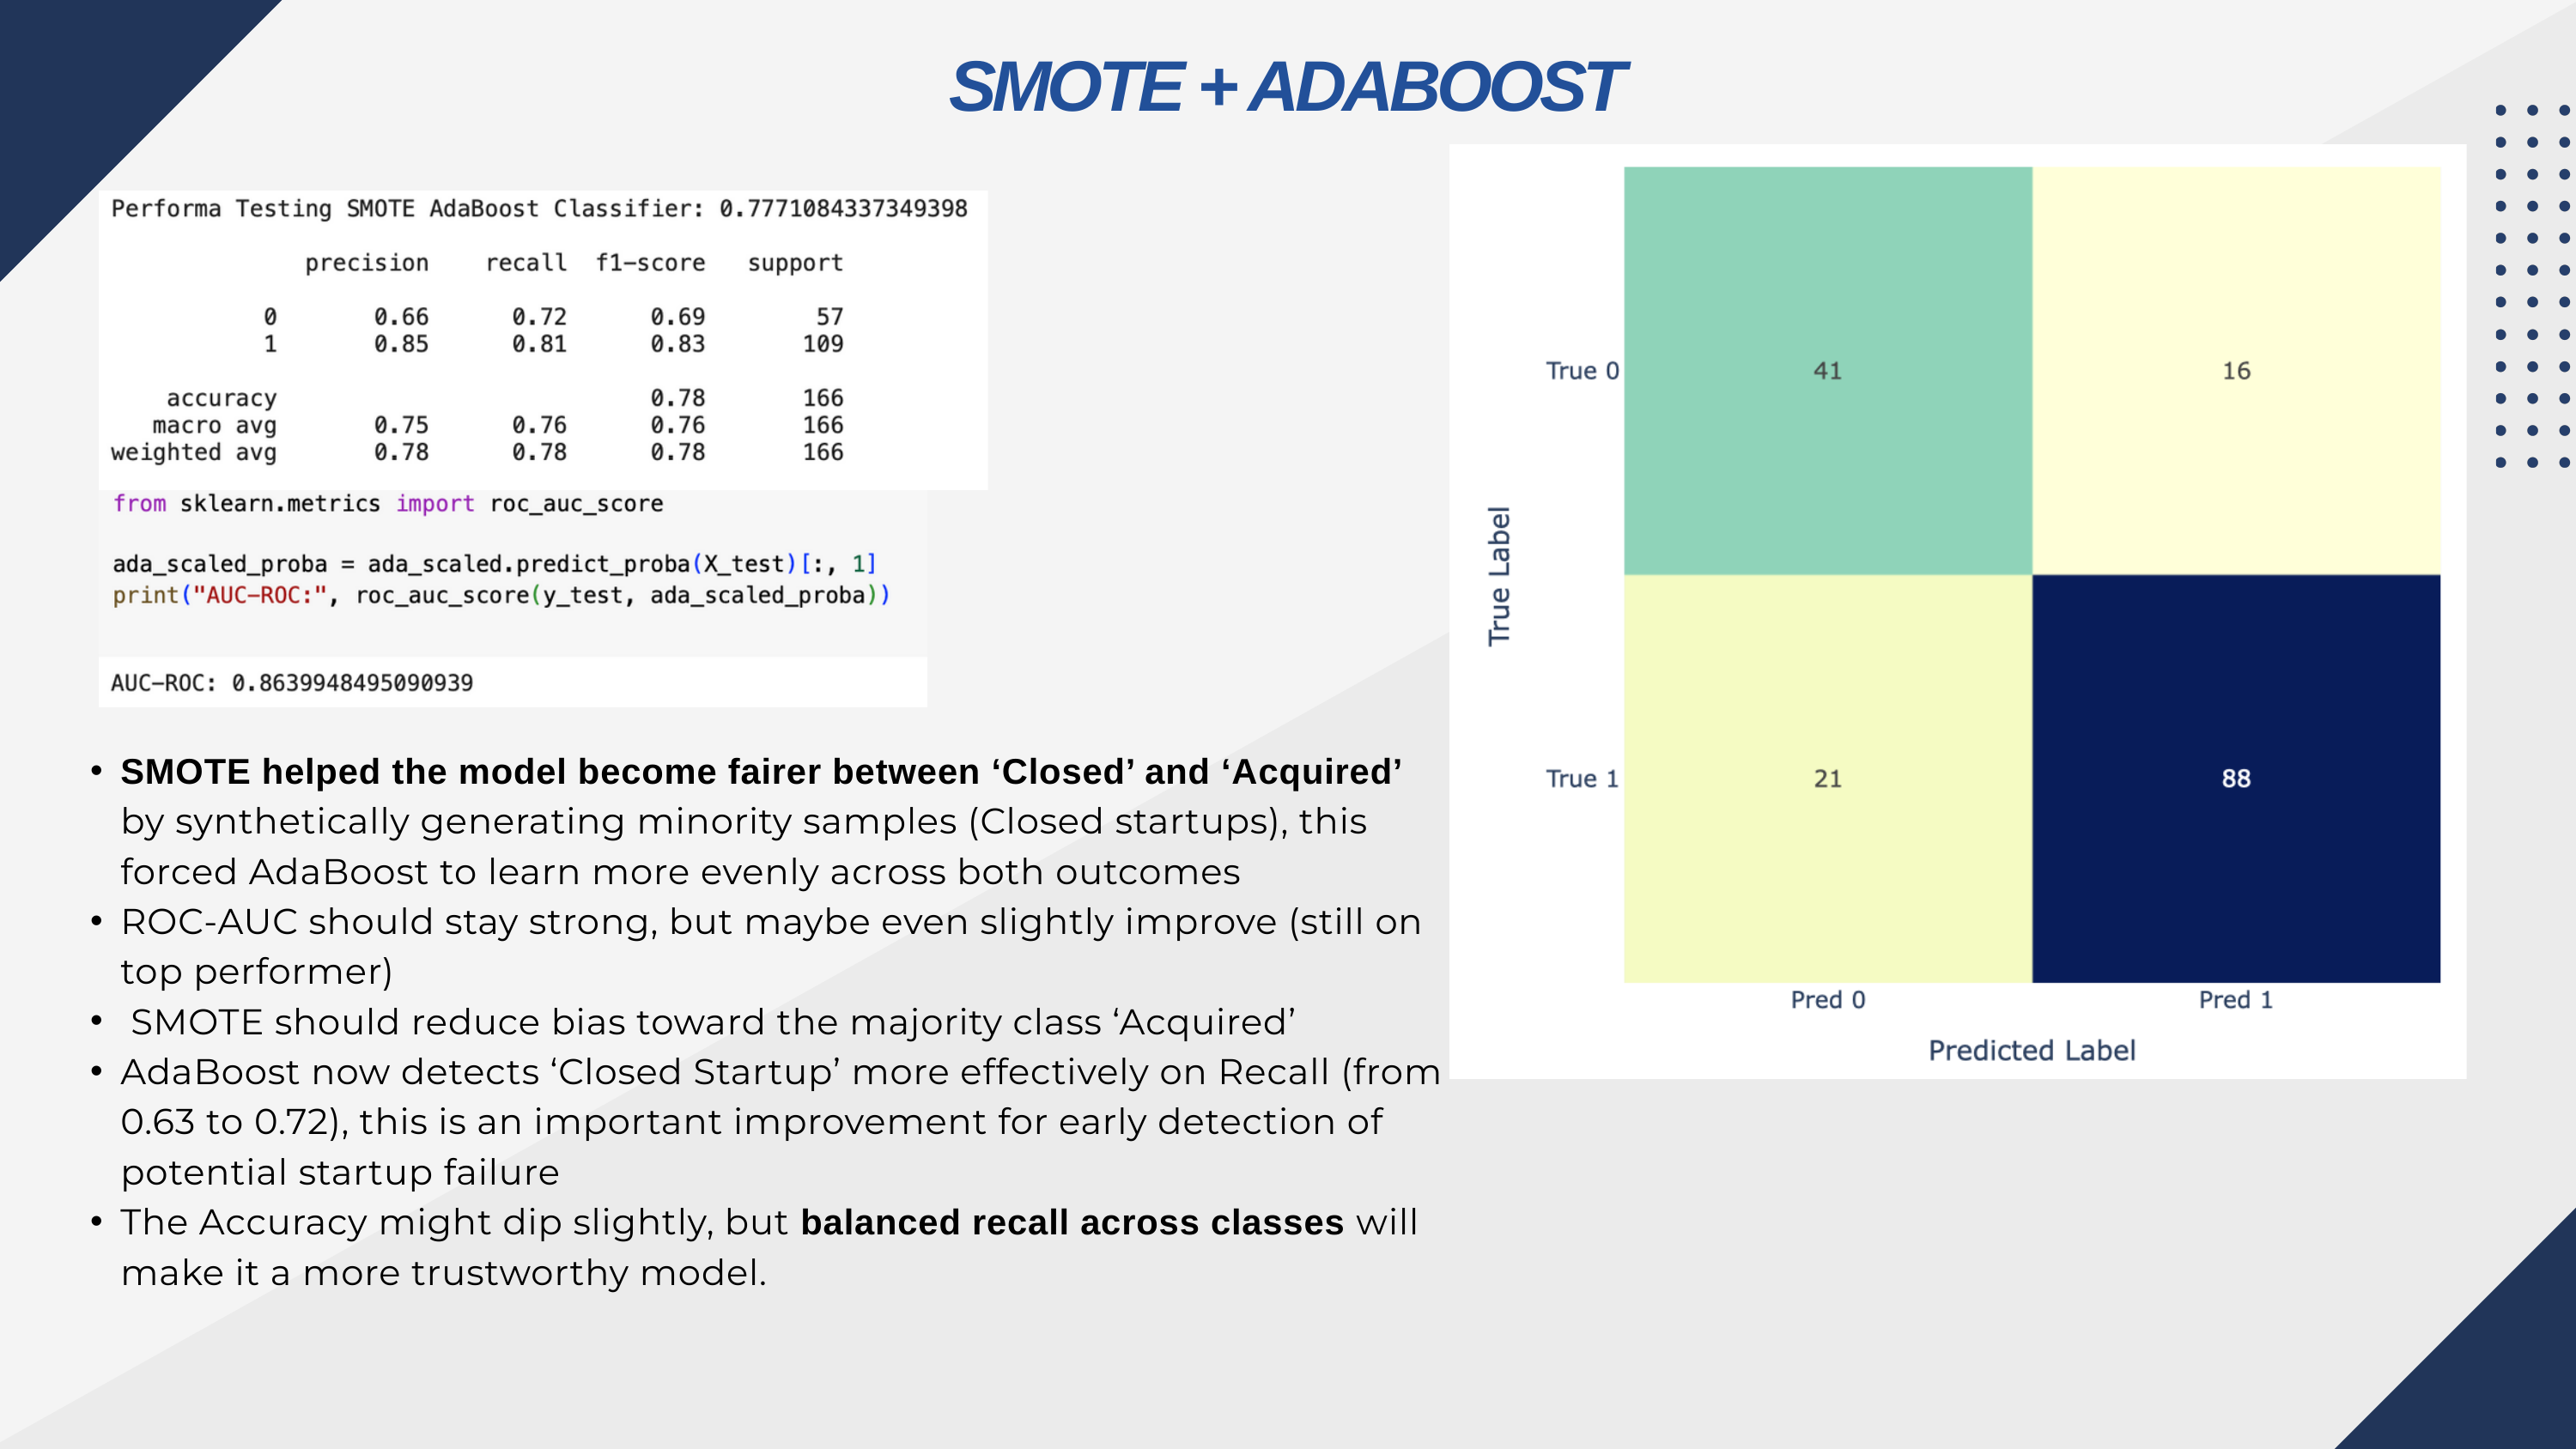

SMOTE + ADABOOST

SMOTE helped the model become fairer between ‘Closed’ and ‘Acquired’ by synthetically generating minority samples (Closed startups), this forced AdaBoost to learn more evenly across both outcomes
ROC-AUC should stay strong, but maybe even slightly improve (still on top performer)
 SMOTE should reduce bias toward the majority class ‘Acquired’
AdaBoost now detects ‘Closed Startup’ more effectively on Recall (from 0.63 to 0.72), this is an important improvement for early detection of potential startup failure
The Accuracy might dip slightly, but balanced recall across classes will make it a more trustworthy model.